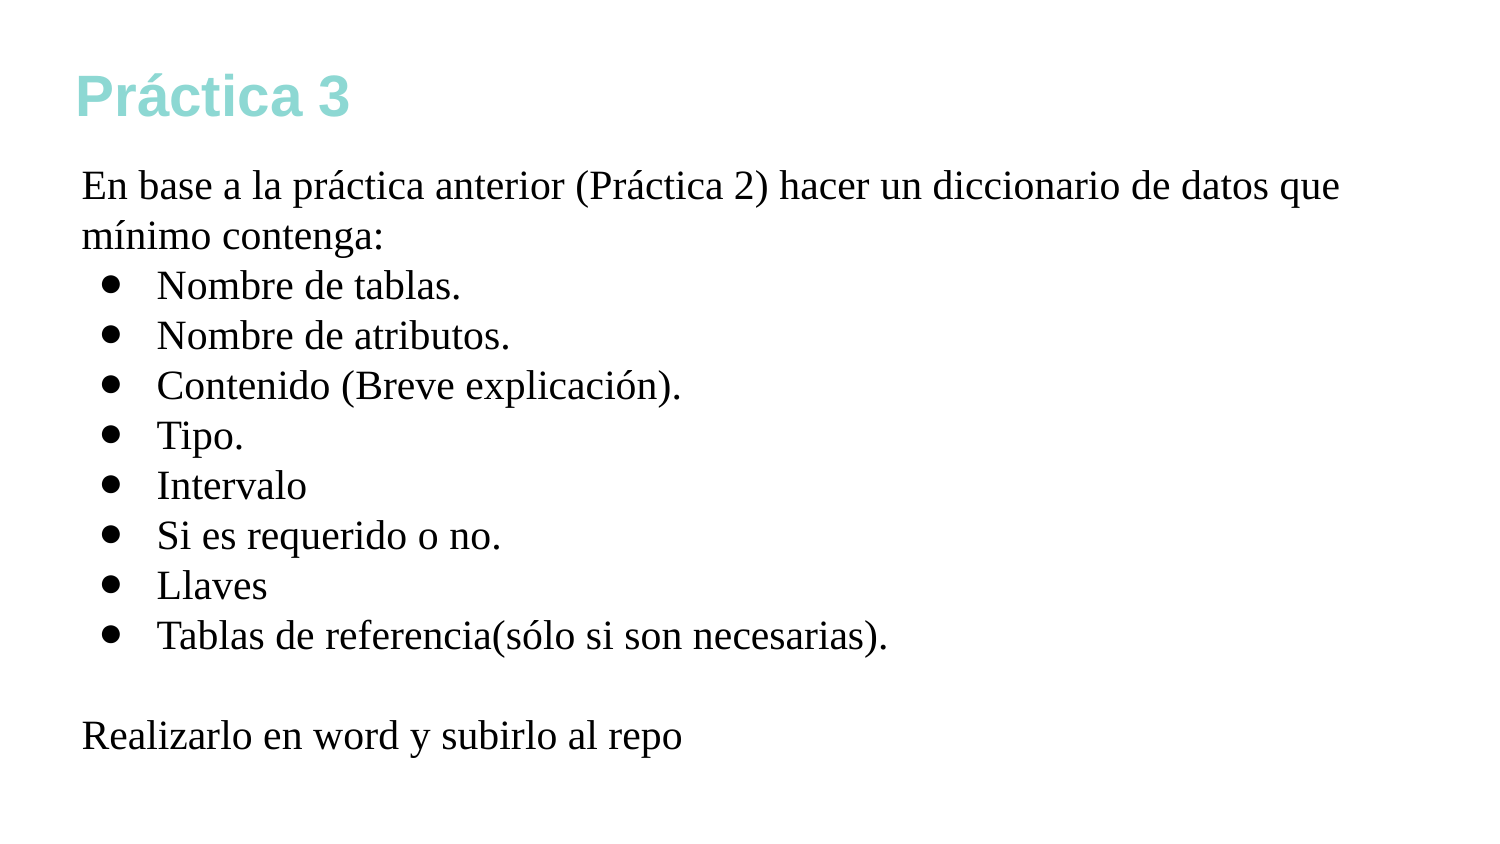

Práctica 3
En base a la práctica anterior (Práctica 2) hacer un diccionario de datos que mínimo contenga:
Nombre de tablas.
Nombre de atributos.
Contenido (Breve explicación).
Tipo.
Intervalo
Si es requerido o no.
Llaves
Tablas de referencia(sólo si son necesarias).

Realizarlo en word y subirlo al repo